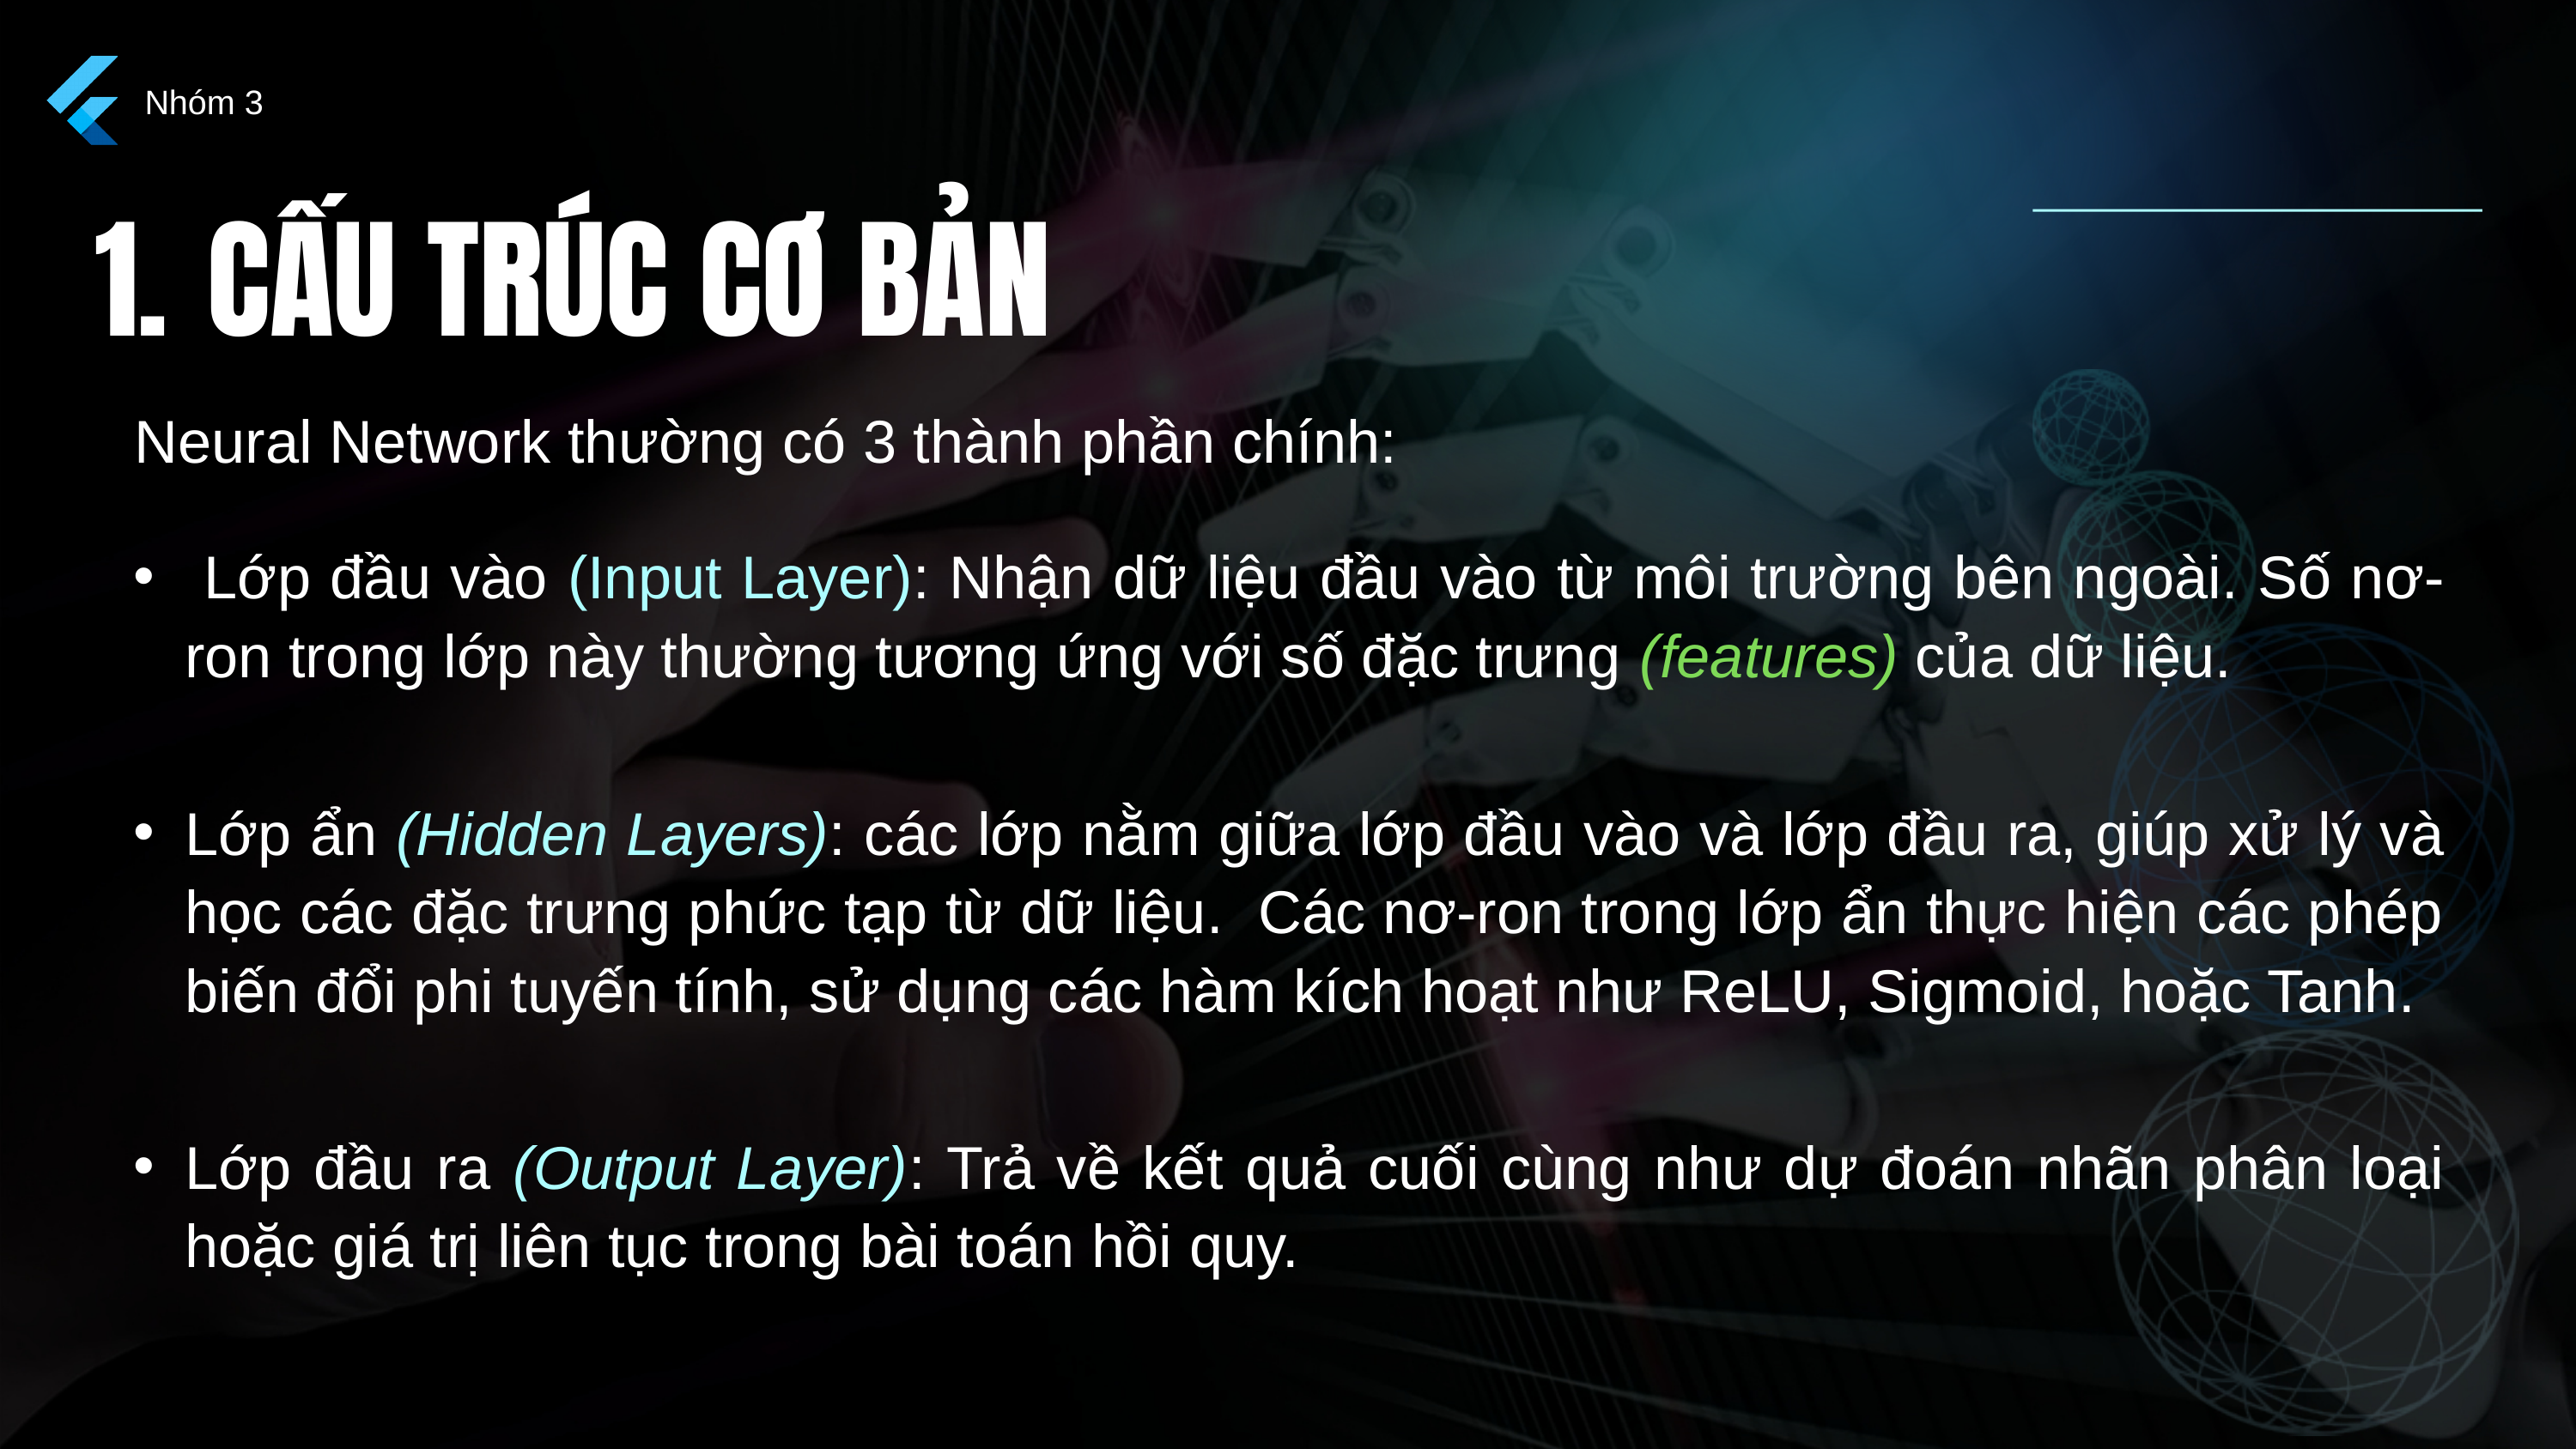

Nhóm 3

CẤU TRÚC CƠ BẢN

 Neural Network thường có 3 thành phần chính:
 Lớp đầu vào (Input Layer): Nhận dữ liệu đầu vào từ môi trường bên ngoài. Số nơ-ron trong lớp này thường tương ứng với số đặc trưng (features) của dữ liệu.
Lớp ẩn (Hidden Layers): các lớp nằm giữa lớp đầu vào và lớp đầu ra, giúp xử lý và học các đặc trưng phức tạp từ dữ liệu.  Các nơ-ron trong lớp ẩn thực hiện các phép biến đổi phi tuyến tính, sử dụng các hàm kích hoạt như ReLU, Sigmoid, hoặc Tanh.
Lớp đầu ra (Output Layer): Trả về kết quả cuối cùng như dự đoán nhãn phân loại hoặc giá trị liên tục trong bài toán hồi quy.